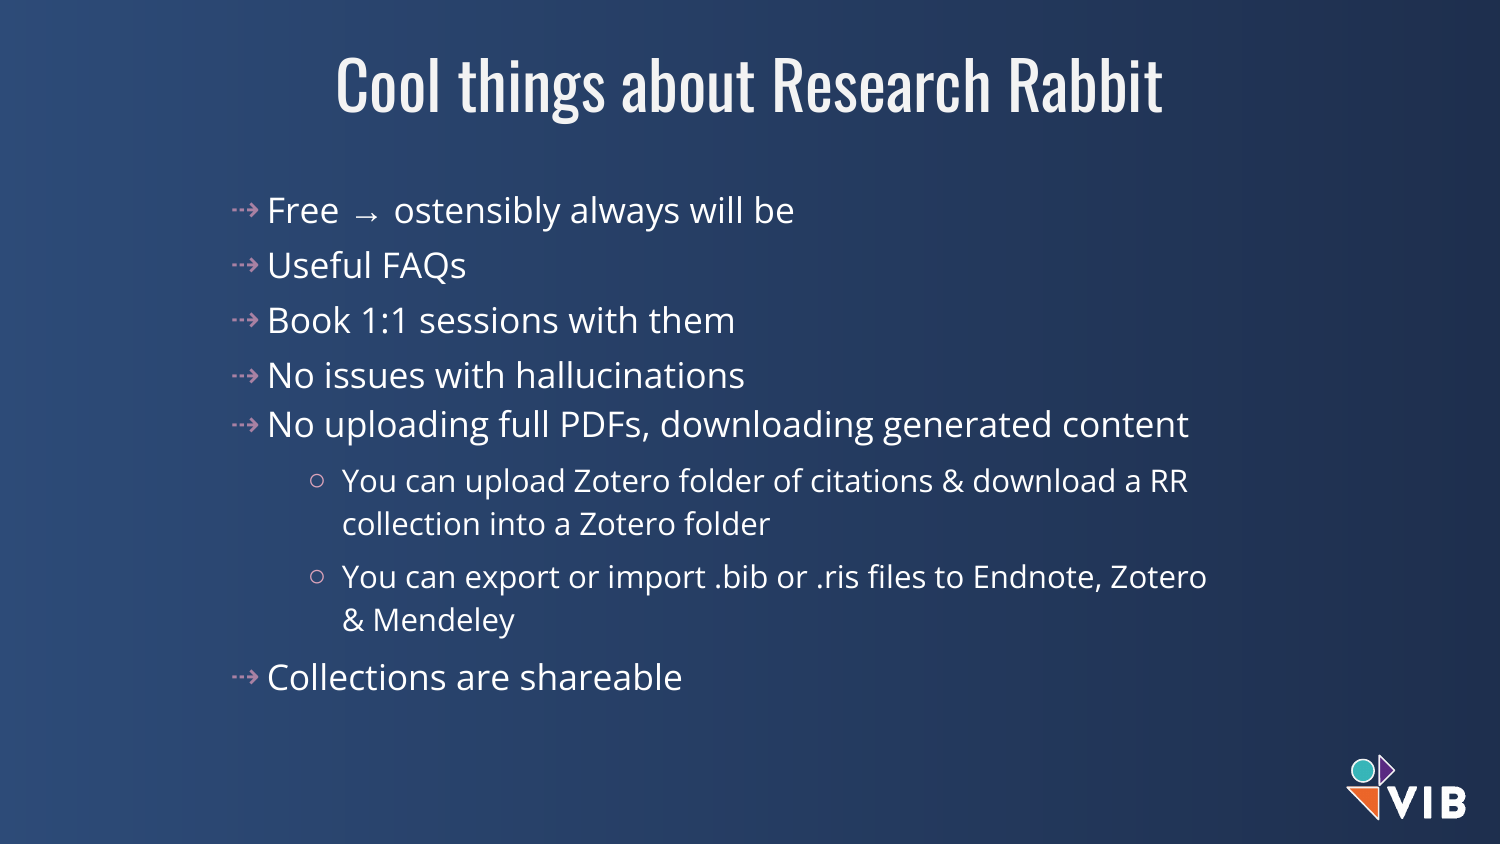

Cool things about Research Rabbit
Free → ostensibly always will be
Useful FAQs
Book 1:1 sessions with them
No issues with hallucinations
No uploading full PDFs, downloading generated content
You can upload Zotero folder of citations & download a RR collection into a Zotero folder
You can export or import .bib or .ris files to Endnote, Zotero & Mendeley
Collections are shareable